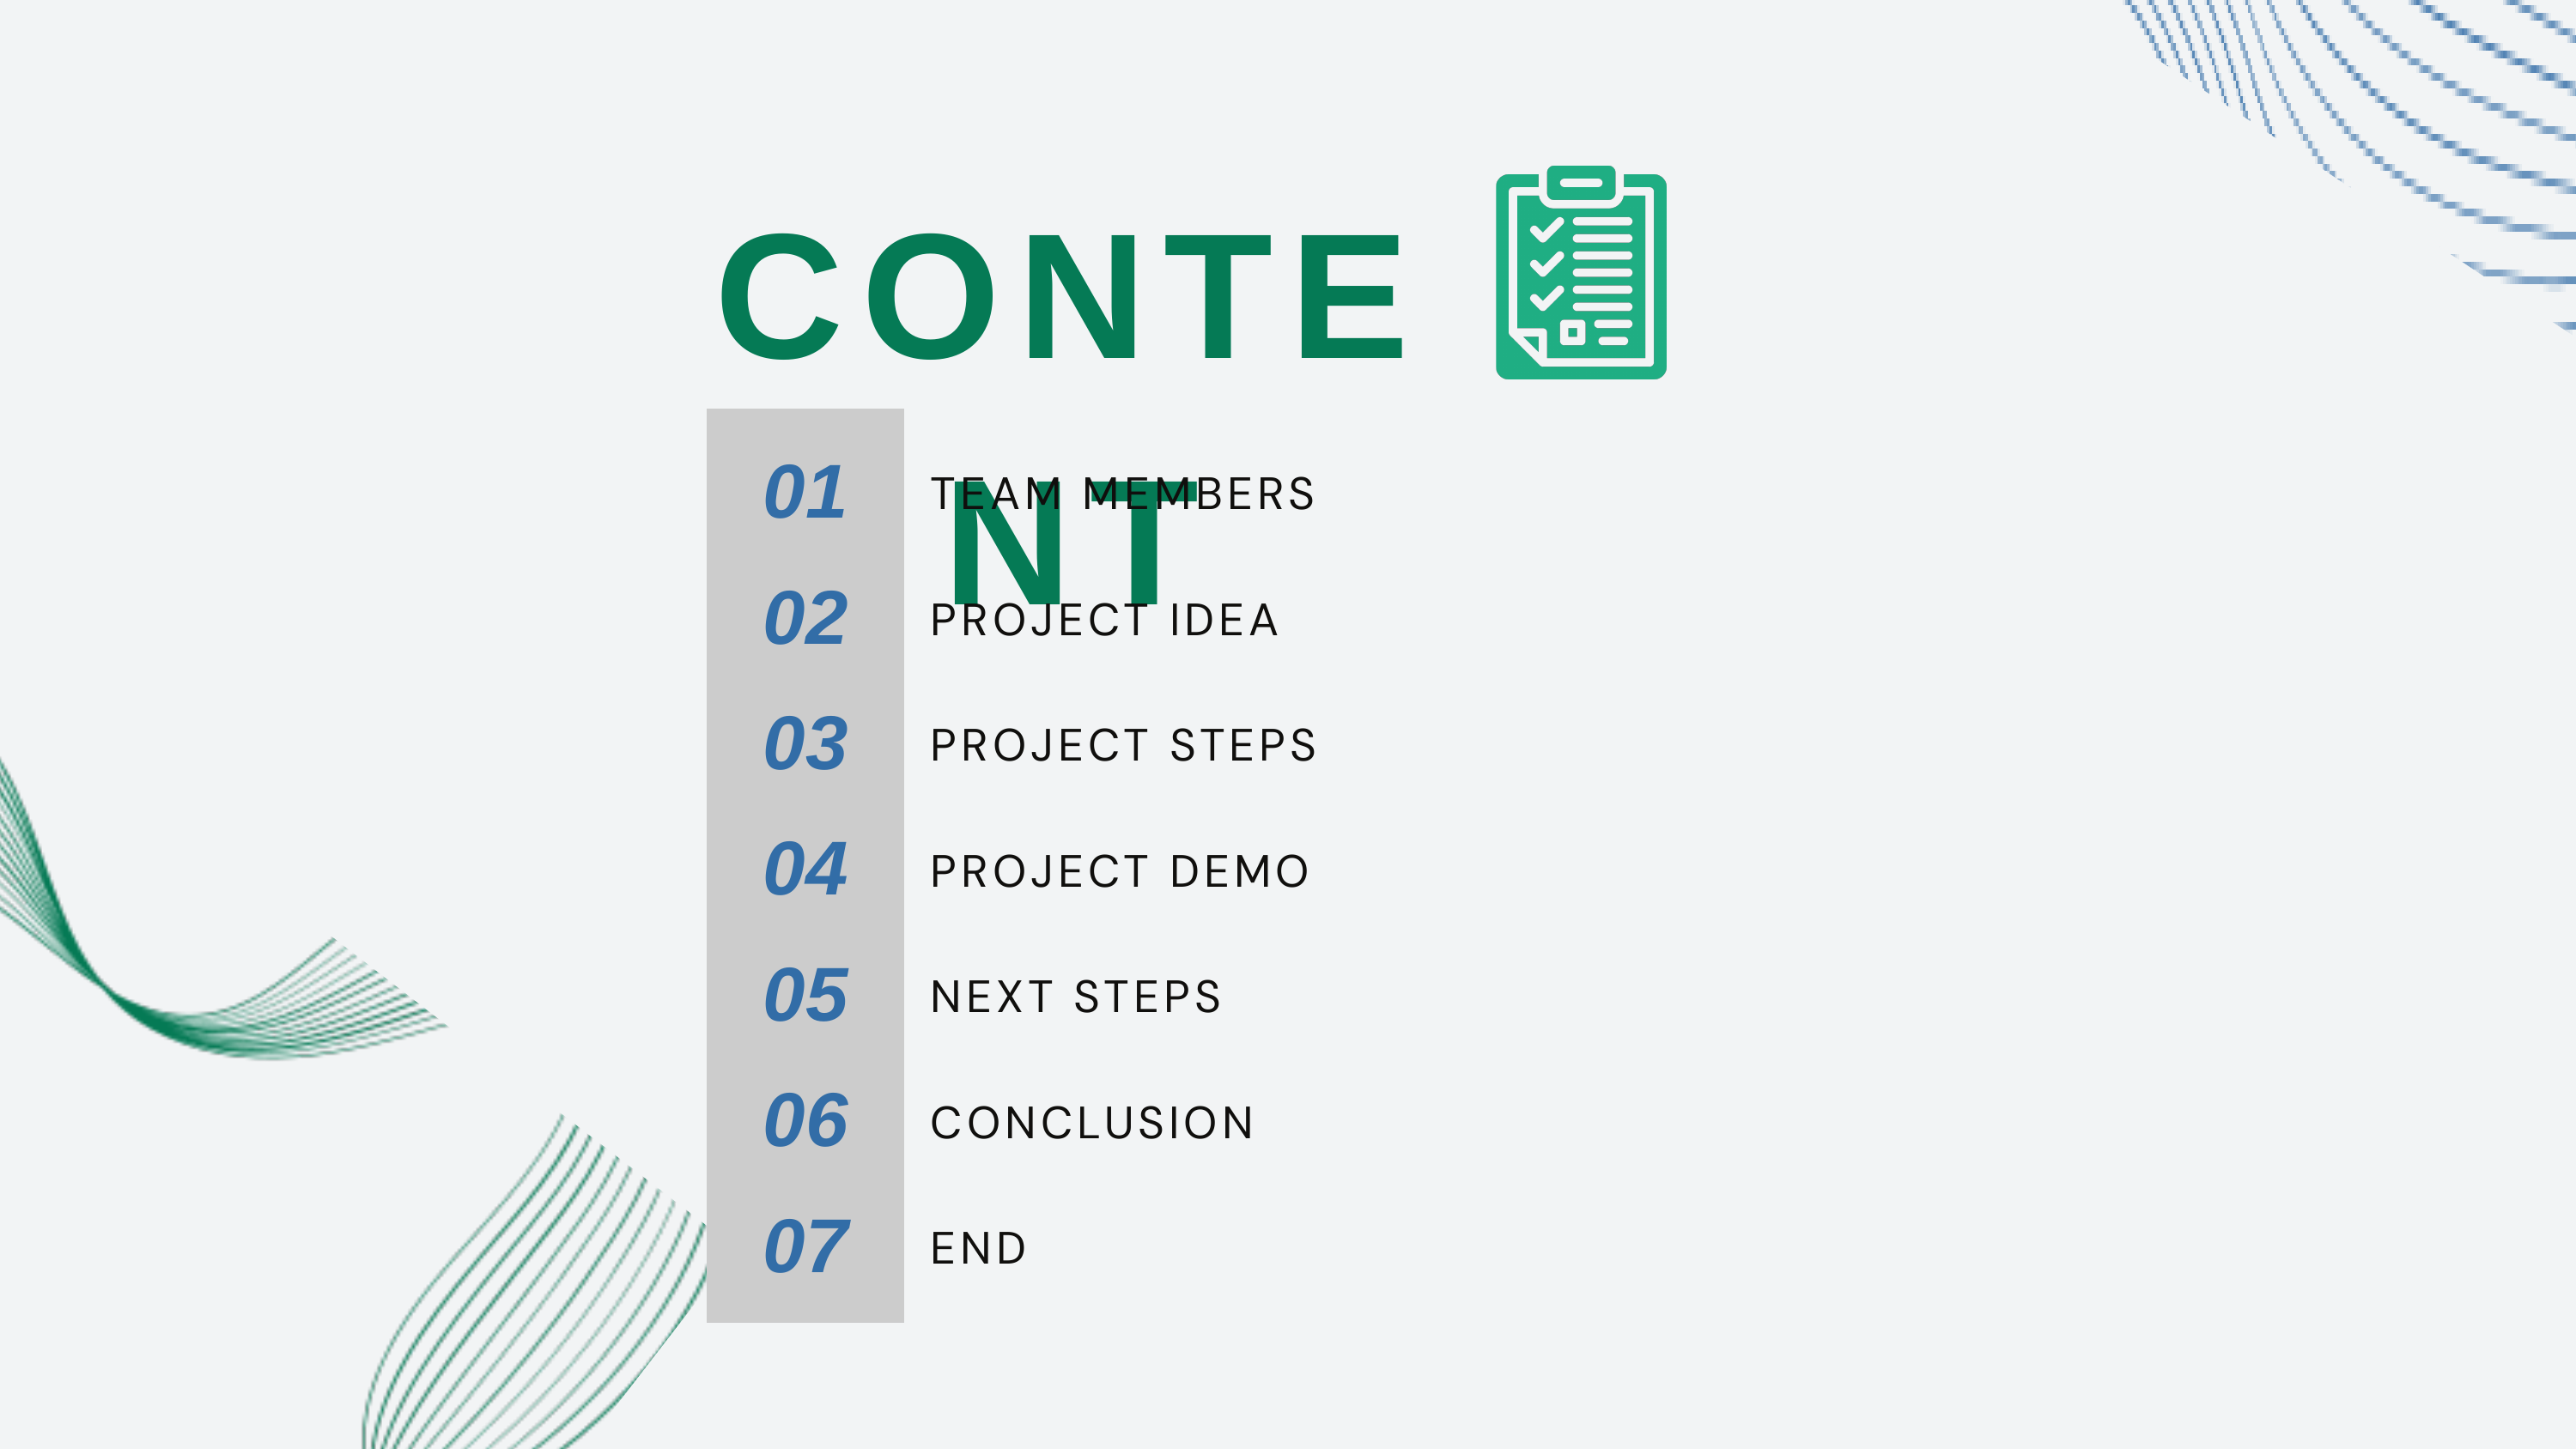

CONTENT

01
TEAM MEMBERS
02
PROJECT IDEA
03
PROJECT STEPS

04
PROJECT DEMO
05
NEXT STEPS
06
CONCLUSION
07
END